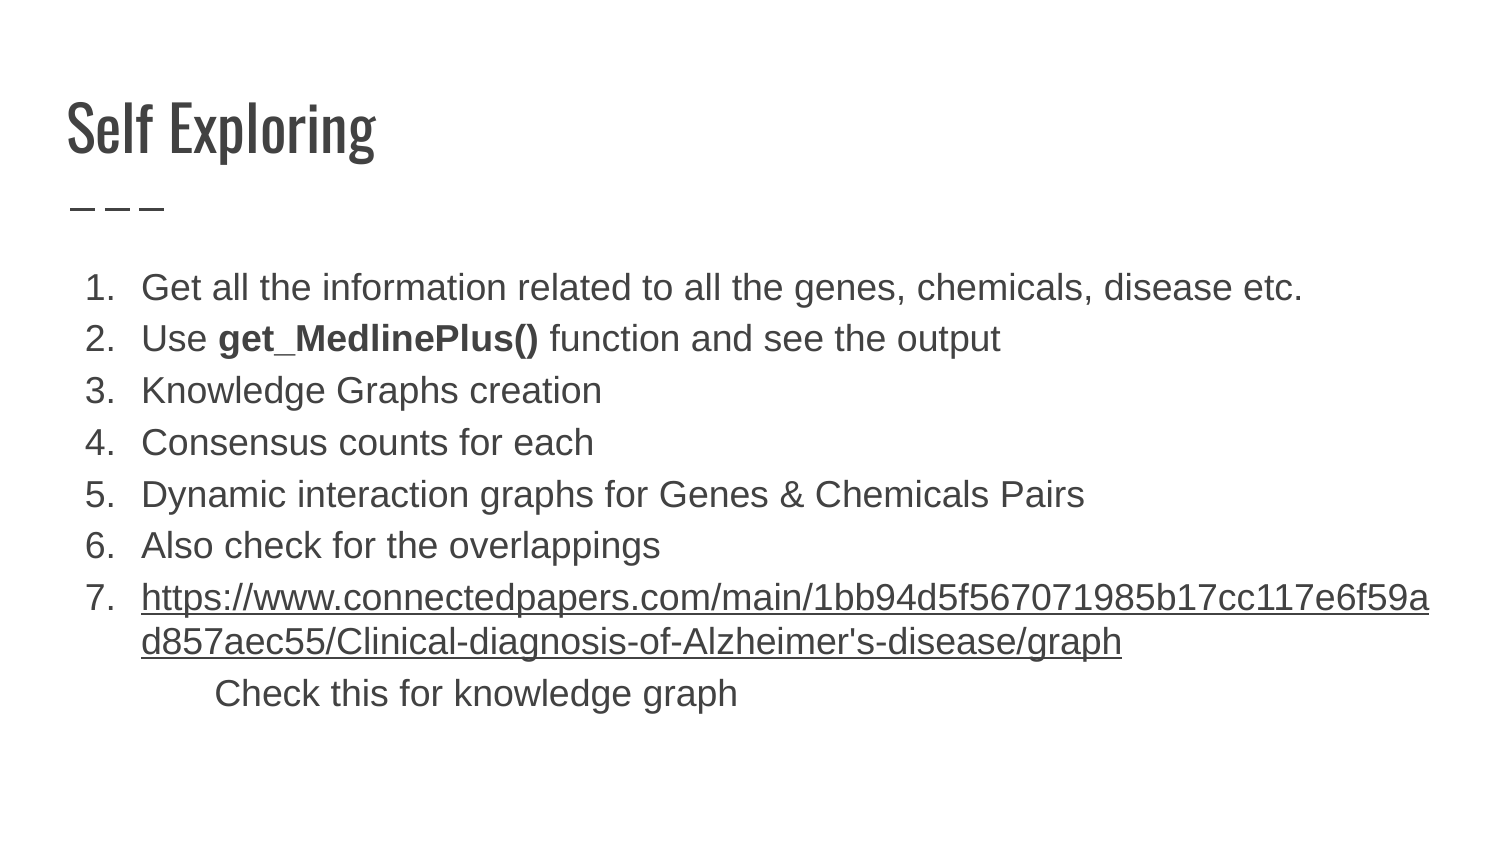

# Self Exploring
Get all the information related to all the genes, chemicals, disease etc.
Use get_MedlinePlus() function and see the output
Knowledge Graphs creation
Consensus counts for each
Dynamic interaction graphs for Genes & Chemicals Pairs
Also check for the overlappings
https://www.connectedpapers.com/main/1bb94d5f567071985b17cc117e6f59ad857aec55/Clinical-diagnosis-of-Alzheimer's-disease/graph       Check this for knowledge graph